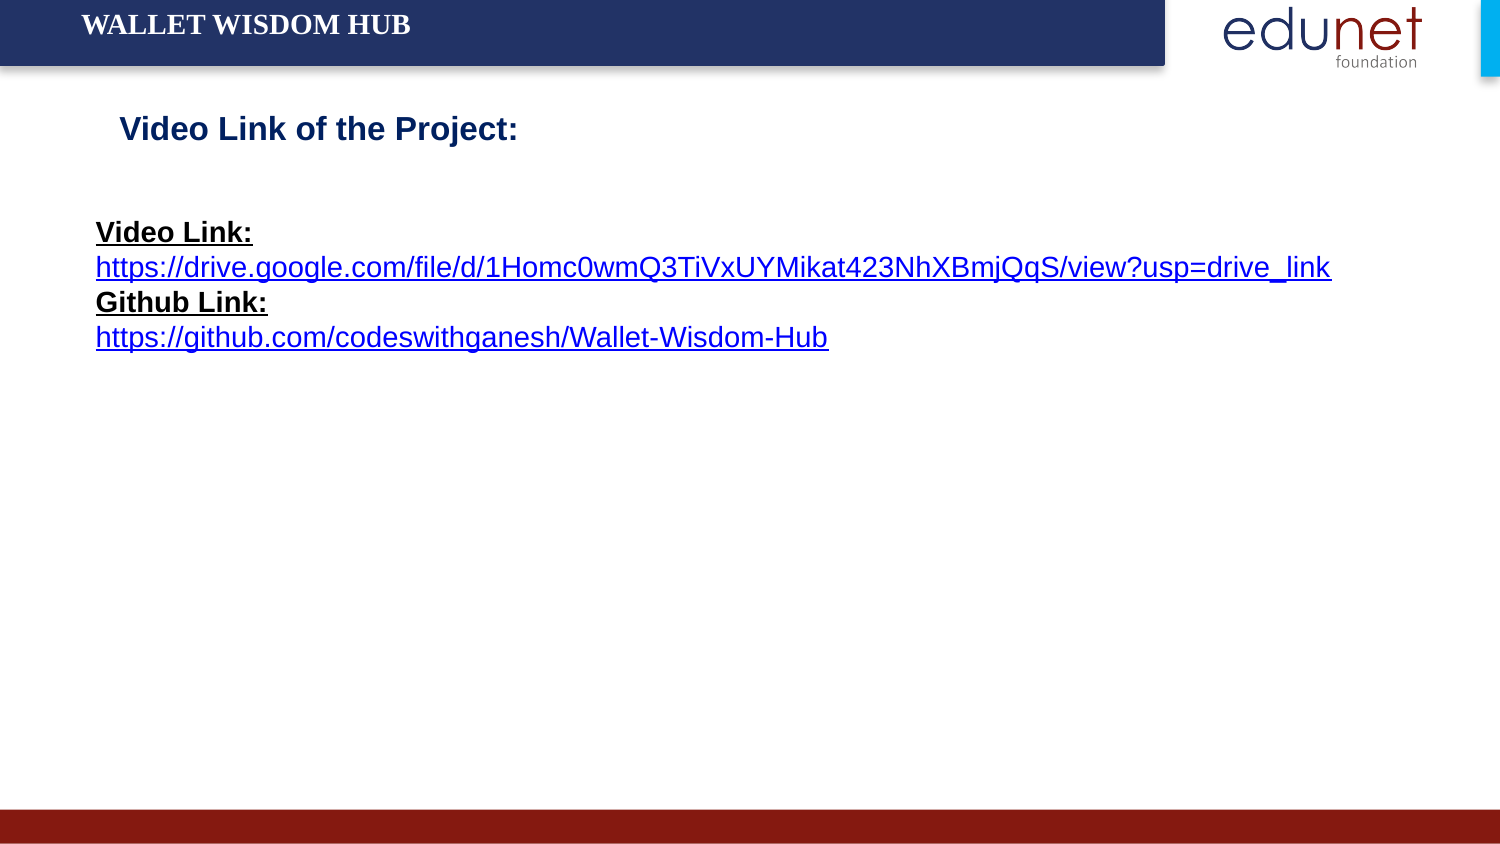

WALLET WISDOM HUB
Video Link of the Project:
Video Link:
https://drive.google.com/file/d/1Homc0wmQ3TiVxUYMikat423NhXBmjQqS/view?usp=drive_link
Github Link:
https://github.com/codeswithganesh/Wallet-Wisdom-Hub